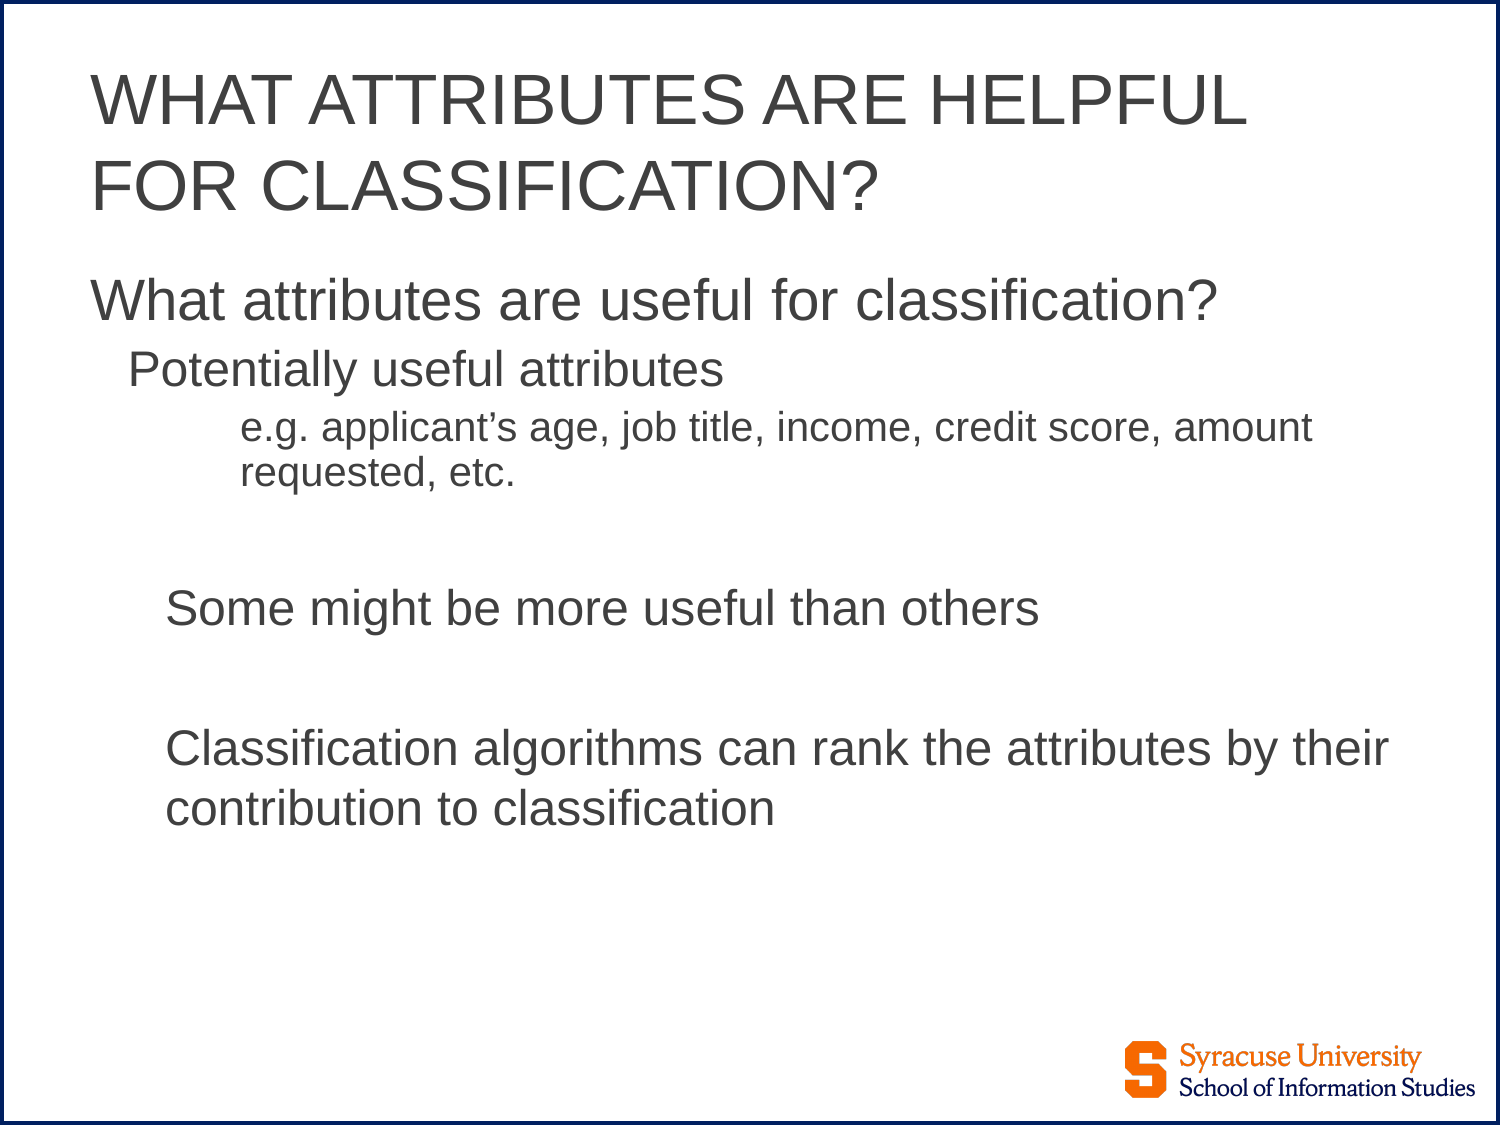

# WHAT ATTRIBUTES ARE HELPFUL FOR CLASSIFICATION?
What attributes are useful for classification?
Potentially useful attributes
e.g. applicant’s age, job title, income, credit score, amount requested, etc.

Some might be more useful than others

Classification algorithms can rank the attributes by their contribution to classification